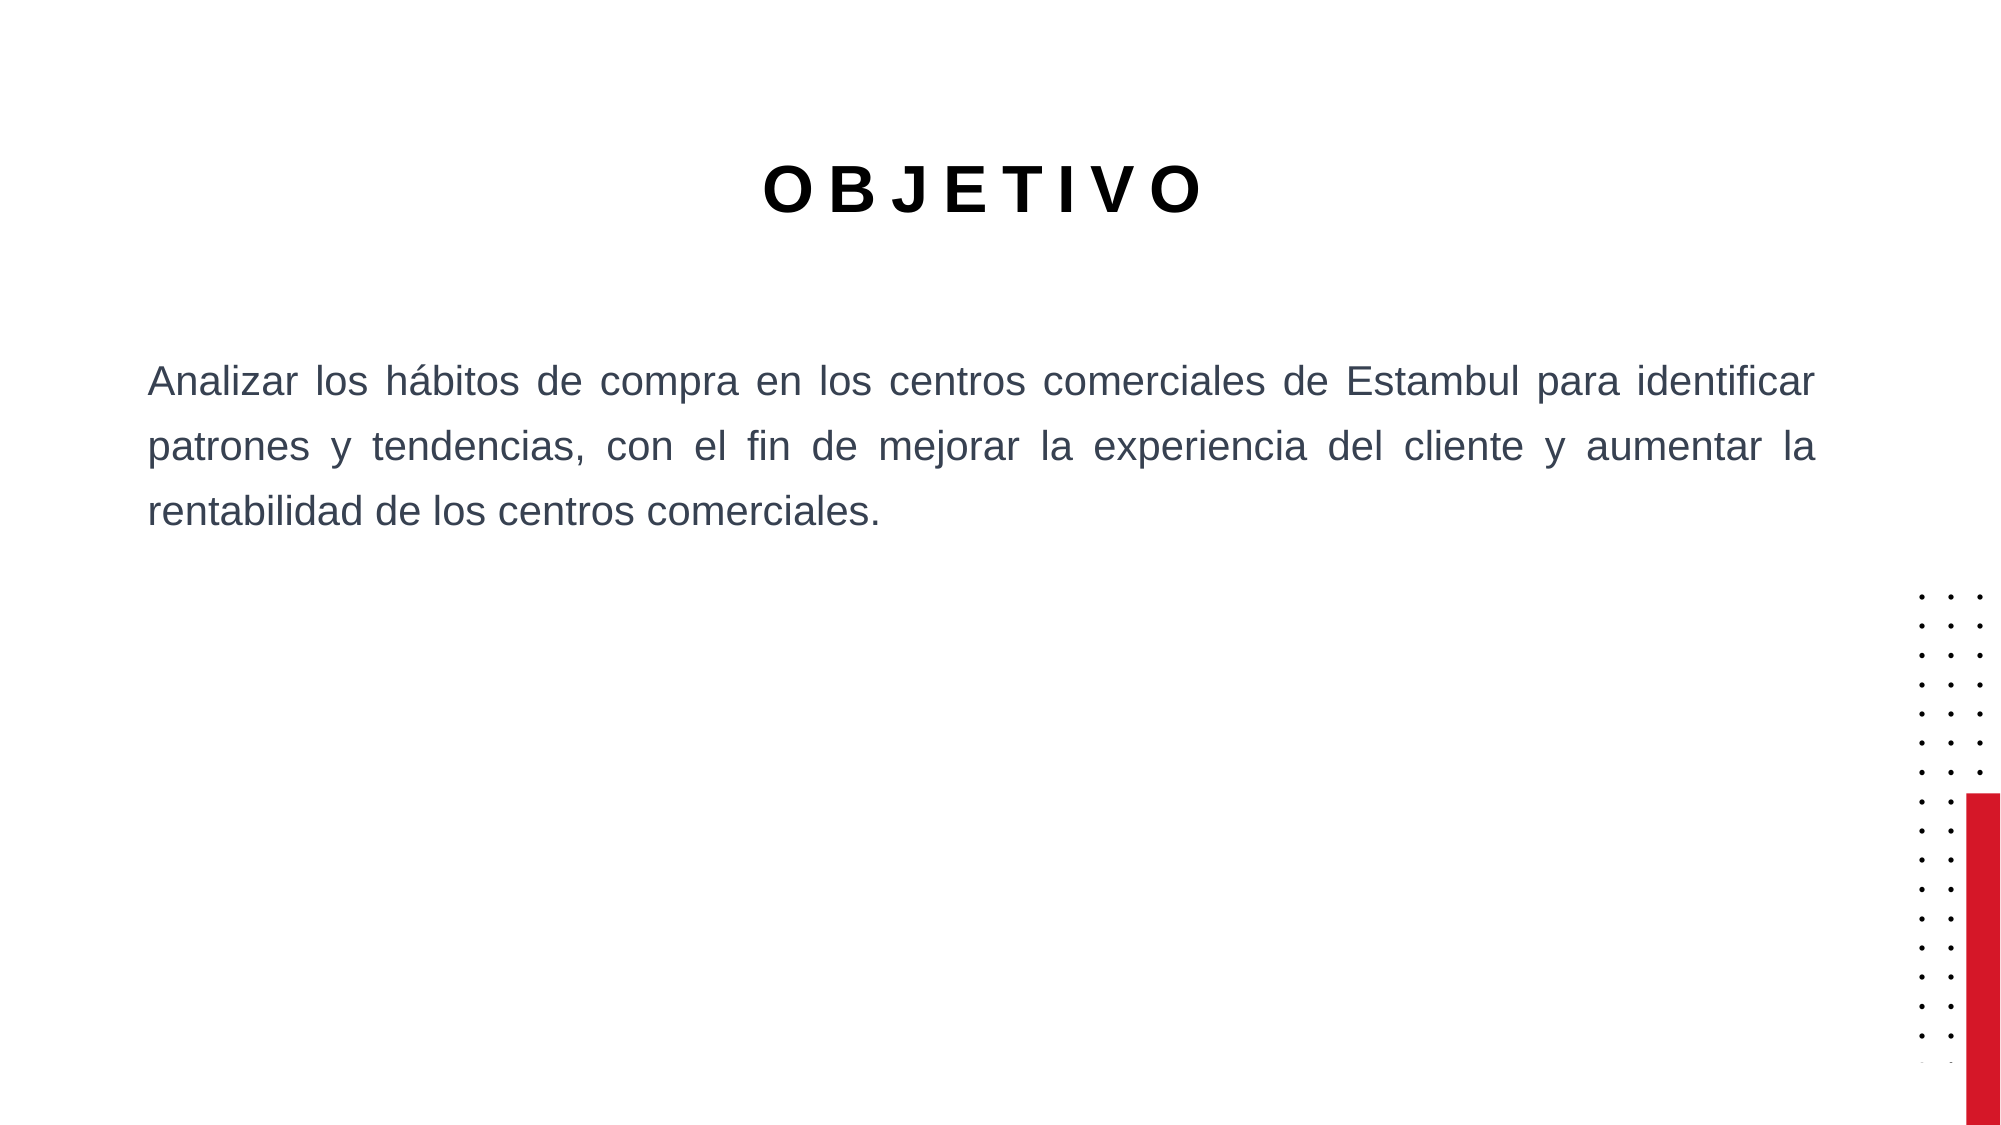

# Objetivo
Analizar los hábitos de compra en los centros comerciales de Estambul para identificar patrones y tendencias, con el fin de mejorar la experiencia del cliente y aumentar la rentabilidad de los centros comerciales.